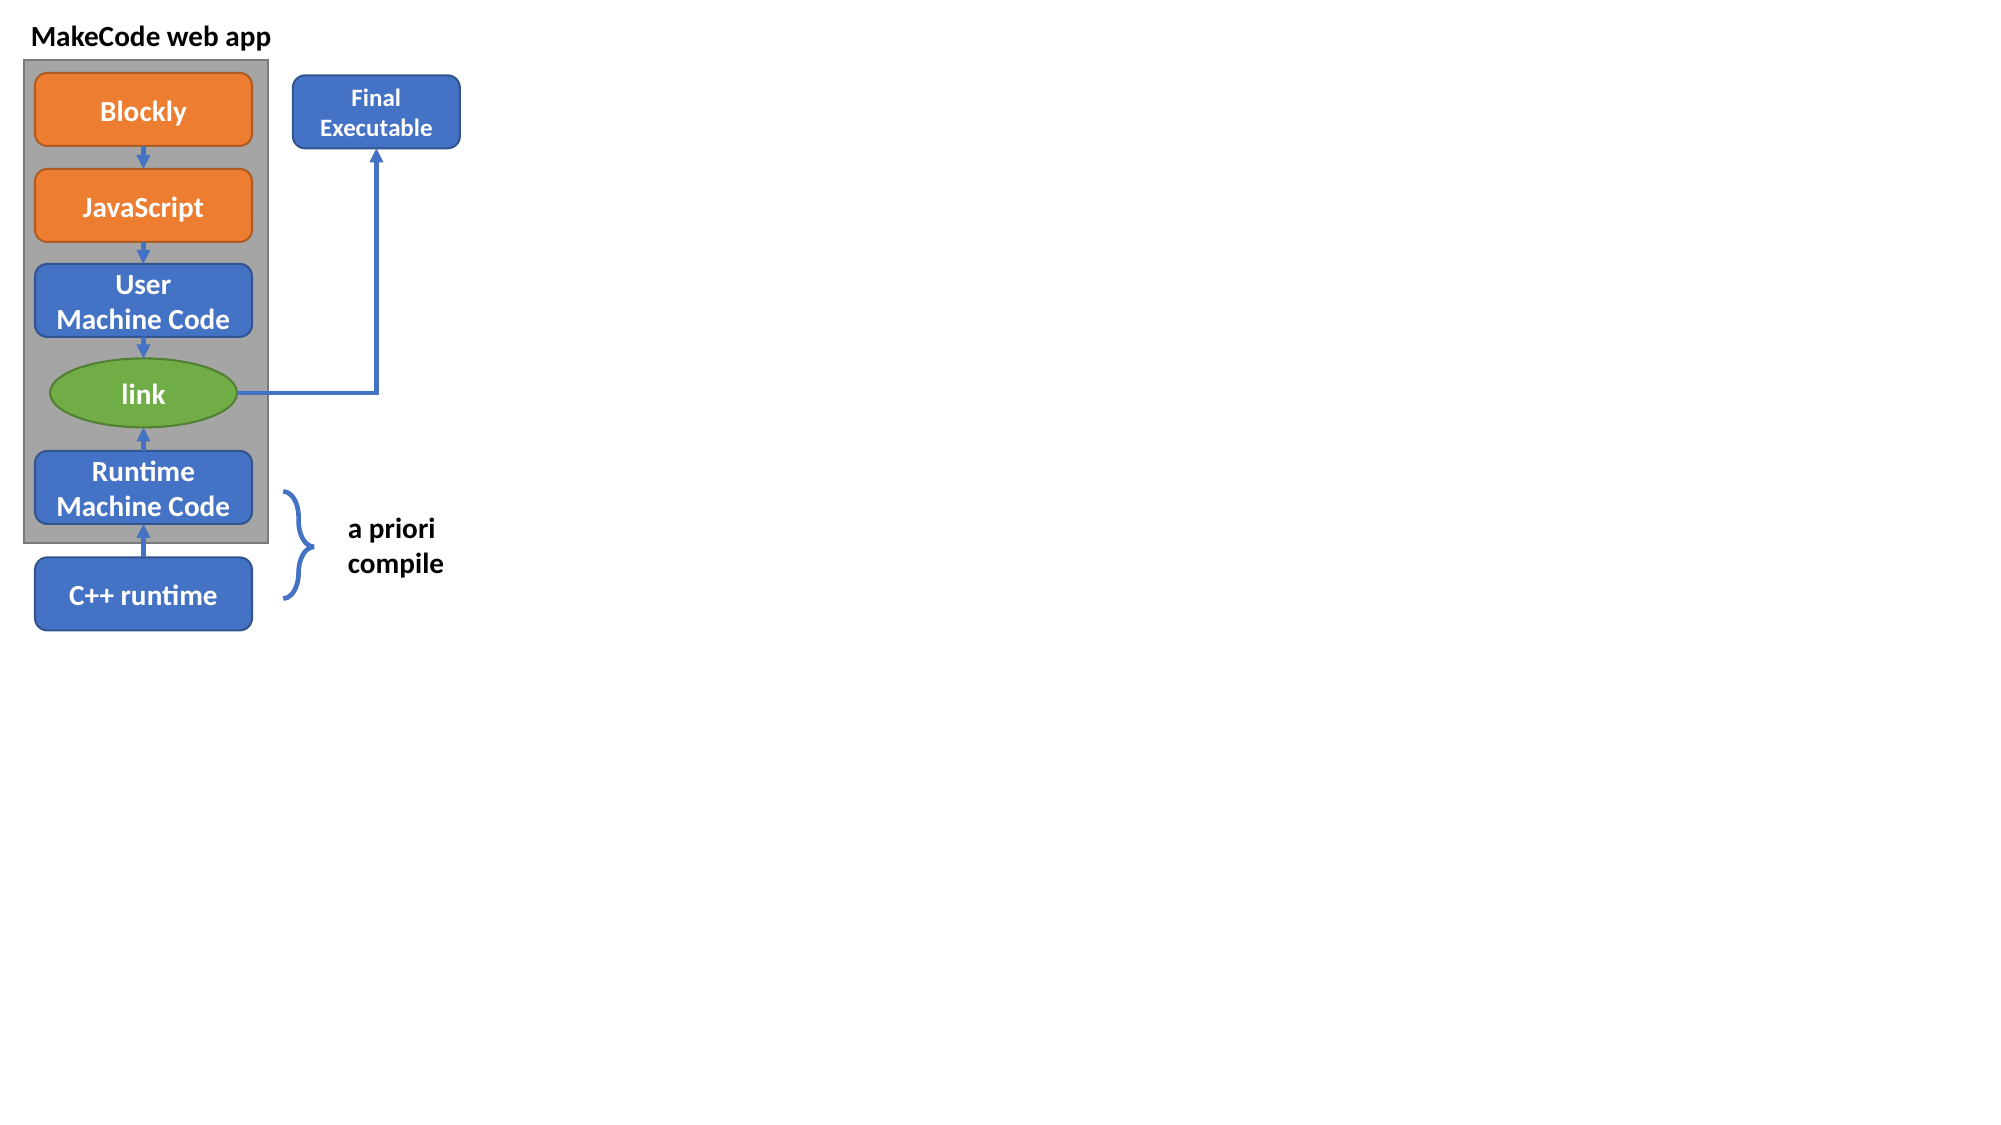

MakeCode web app

Blockly
Final
Executable
JavaScript
User
Machine Code
link
Runtime
Machine Code

a priori
compile
C++ runtime